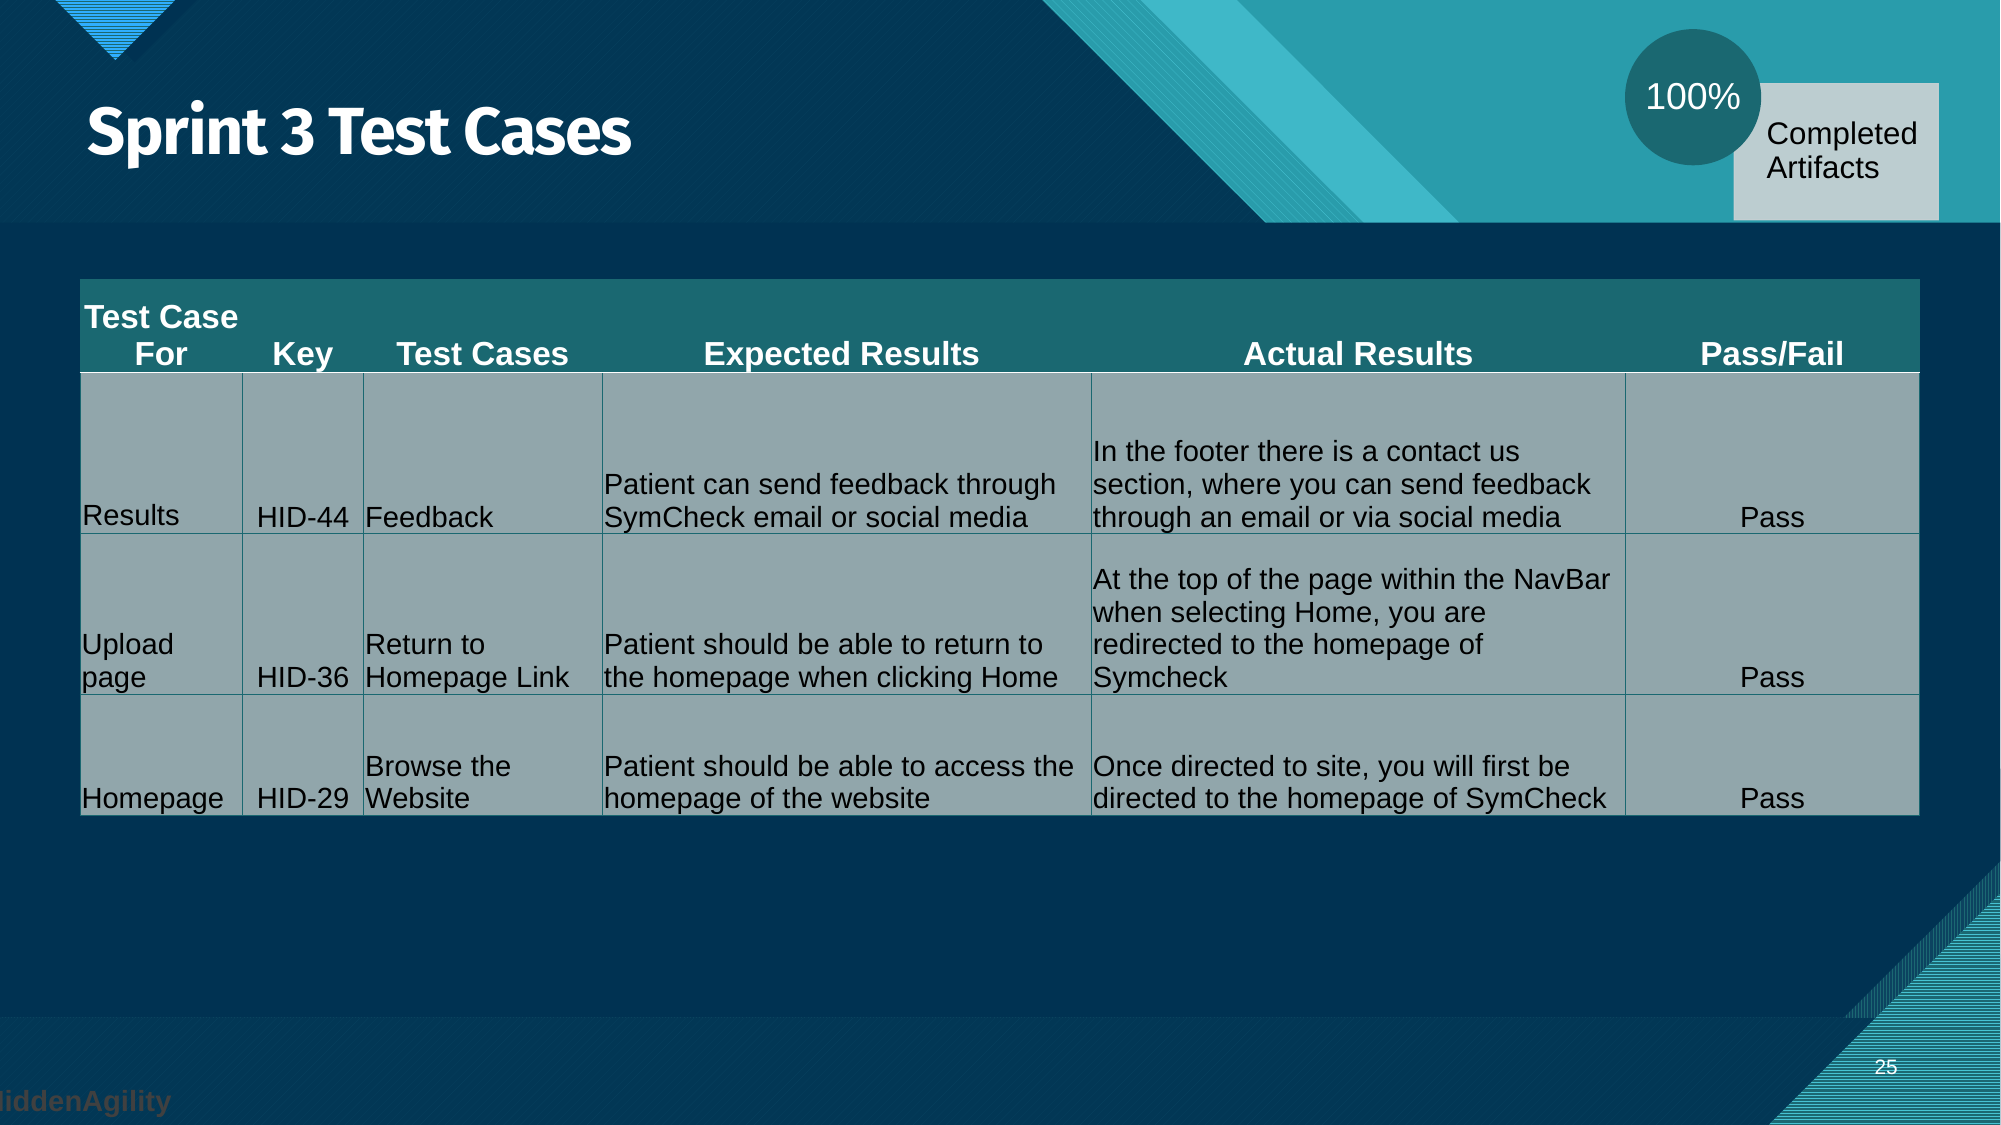

Completed Artifacts
100%
# Sprint 3 Test Cases
| Test Case For | Key | Test Cases | Expected Results | Actual Results | Pass/Fail |
| --- | --- | --- | --- | --- | --- |
| Results | HID-44 | Feedback | Patient can send feedback through SymCheck email or social media | In the footer there is a contact us section, where you can send feedback through an email or via social media | Pass |
| Upload page | HID-36 | Return to Homepage Link | Patient should be able to return to the homepage when clicking Home | At the top of the page within the NavBar when selecting Home, you are redirected to the homepage of Symcheck | Pass |
| Homepage | HID-29 | Browse the Website | Patient should be able to access the homepage of the website | Once directed to site, you will first be directed to the homepage of SymCheck | Pass |
25
HiddenAgility